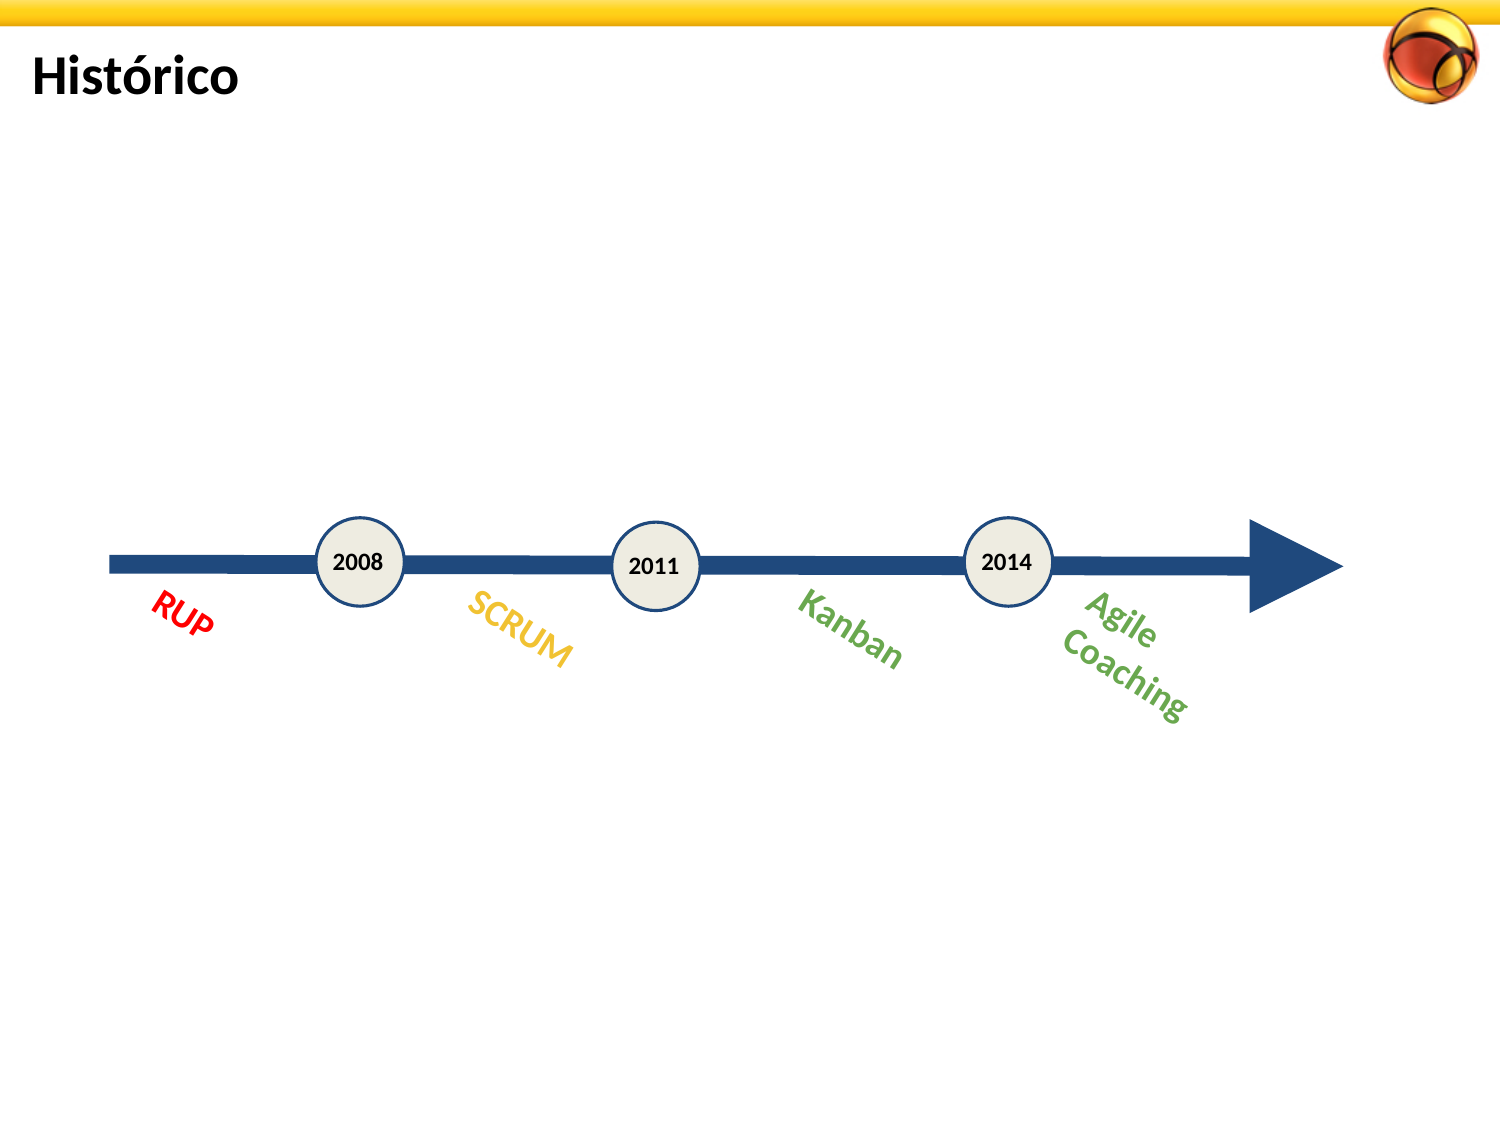

Histórico

2008

2014

2011
RUP
SCRUM
Kanban
Agile Coaching